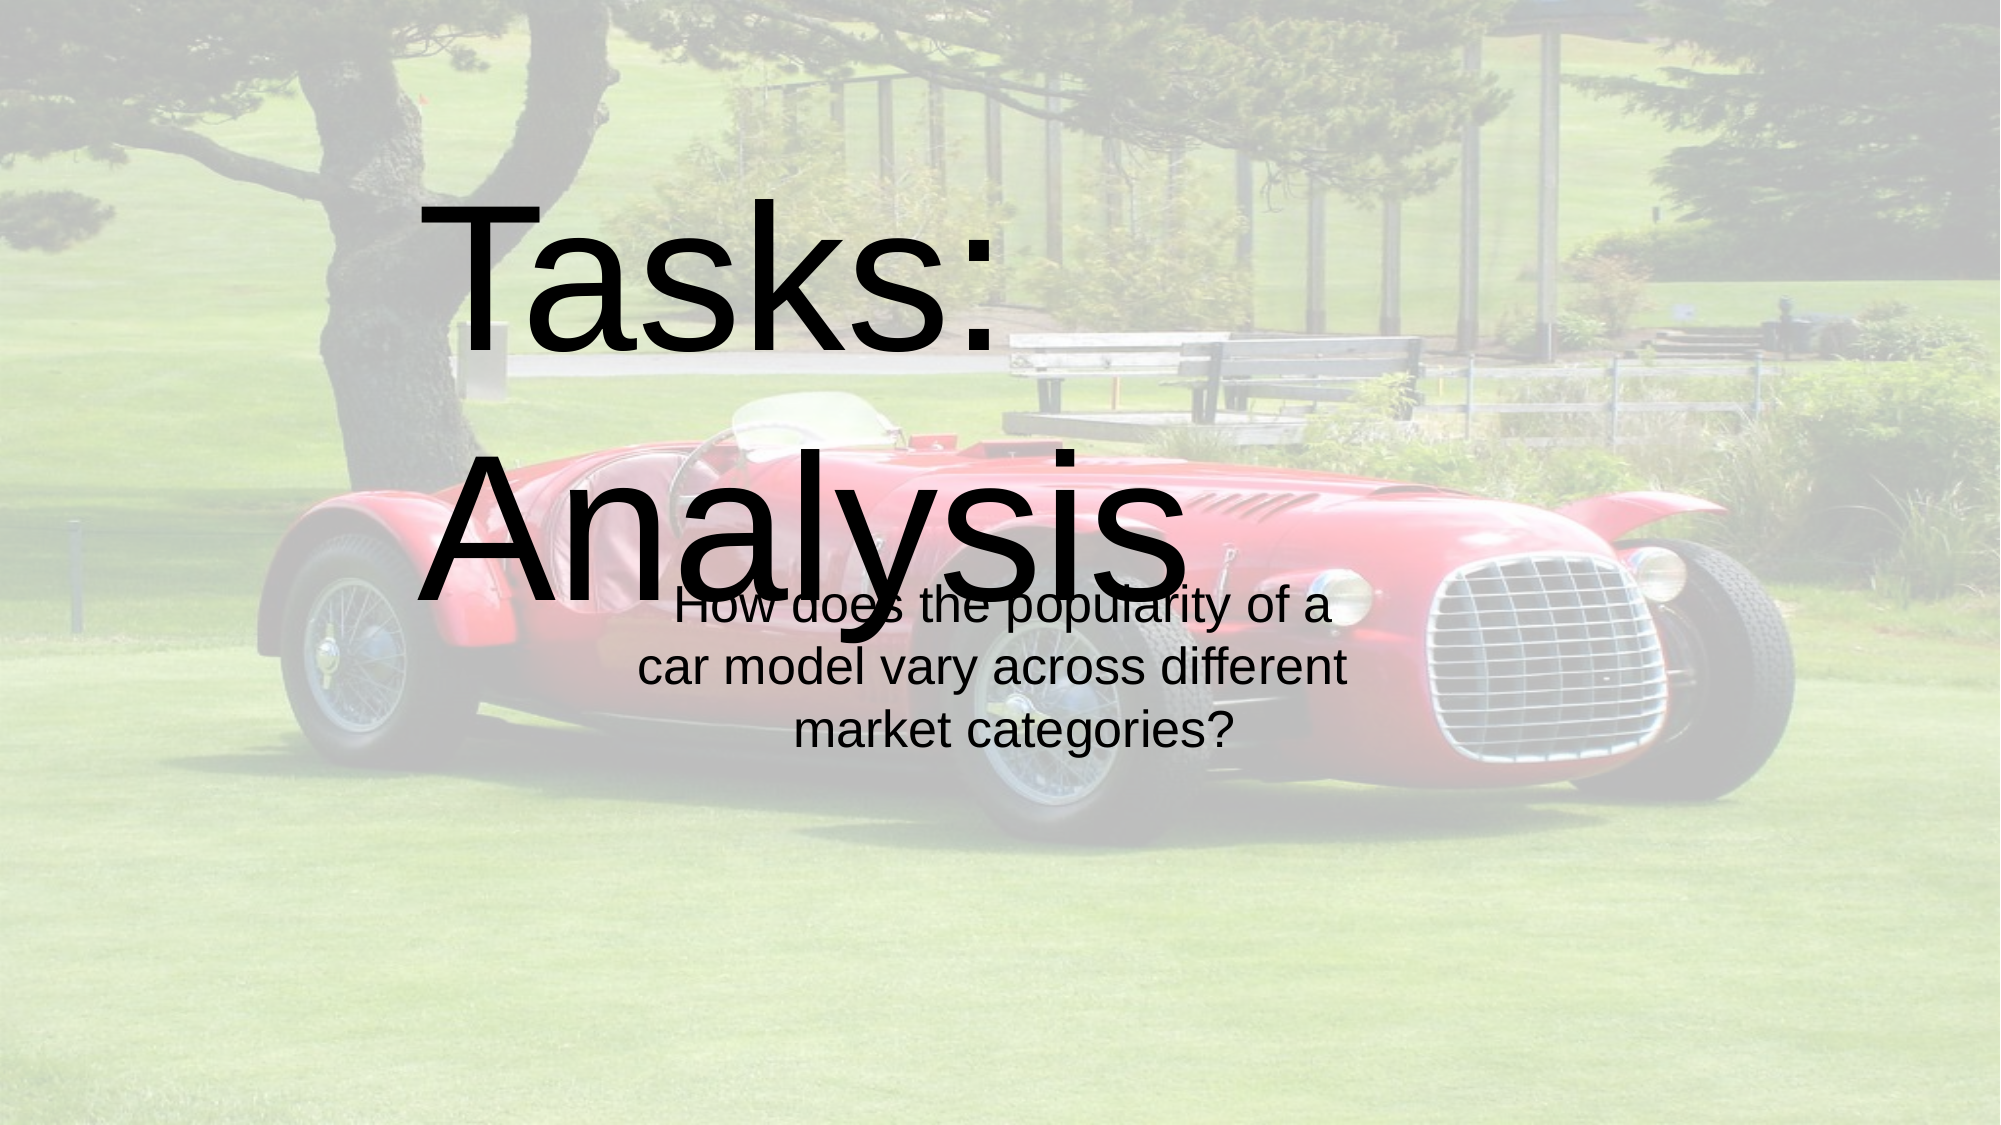

Tasks: Analysis
  How does the popularity of a
car model vary across different
  market categories?